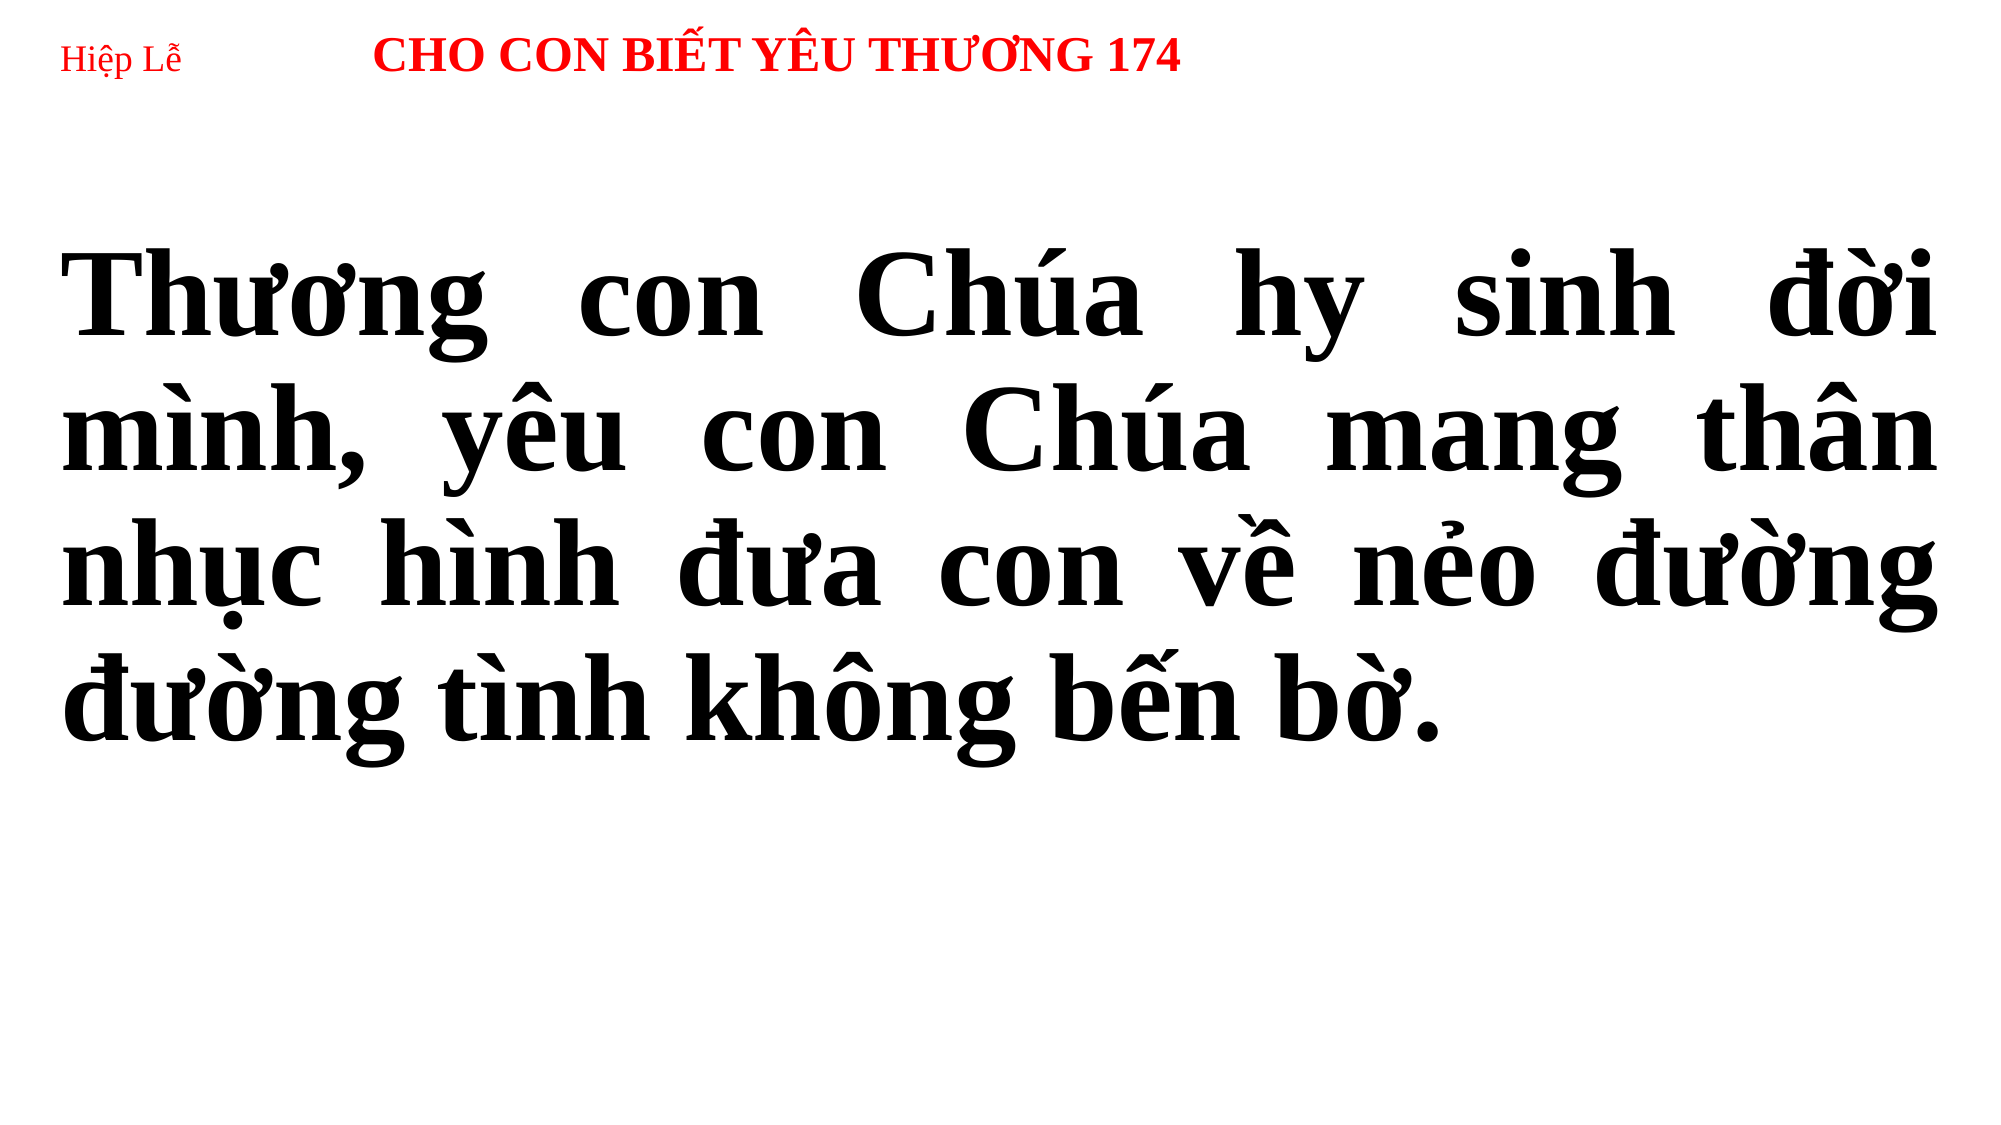

# Hiệp Lễ                    CHO CON BIẾT YÊU THƯƠNG 174
Thương con Chúa hy sinh đời mình, yêu con Chúa mang thân nhục hình đưa con về nẻo đường đường tình không bến bờ.